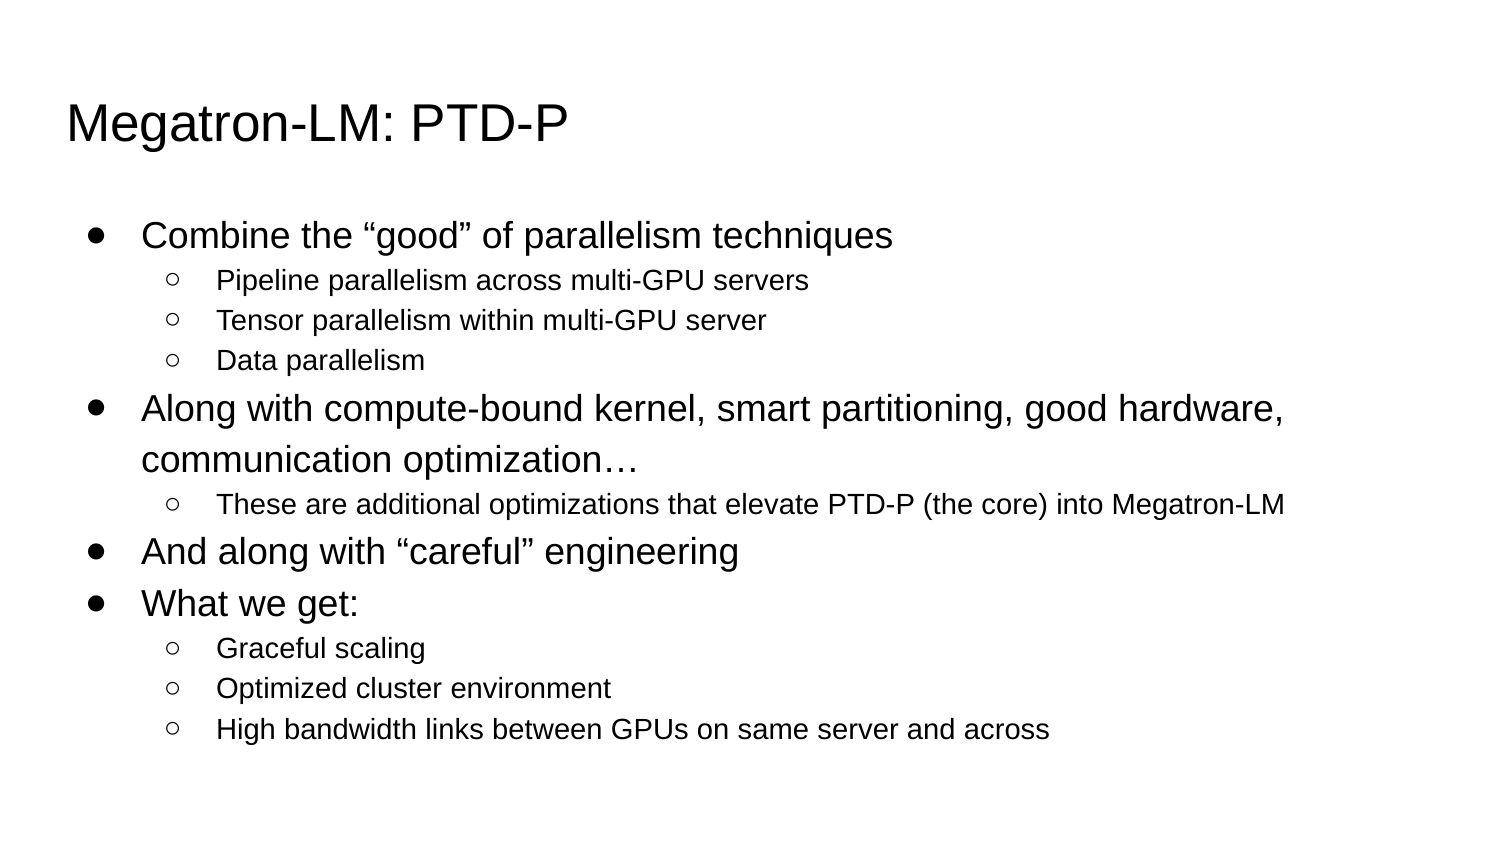

# Megatron-LM: PTD-P
Combine the “good” of parallelism techniques
Pipeline parallelism across multi-GPU servers
Tensor parallelism within multi-GPU server
Data parallelism
Along with compute-bound kernel, smart partitioning, good hardware, communication optimization…
These are additional optimizations that elevate PTD-P (the core) into Megatron-LM
And along with “careful” engineering
What we get:
Graceful scaling
Optimized cluster environment
High bandwidth links between GPUs on same server and across